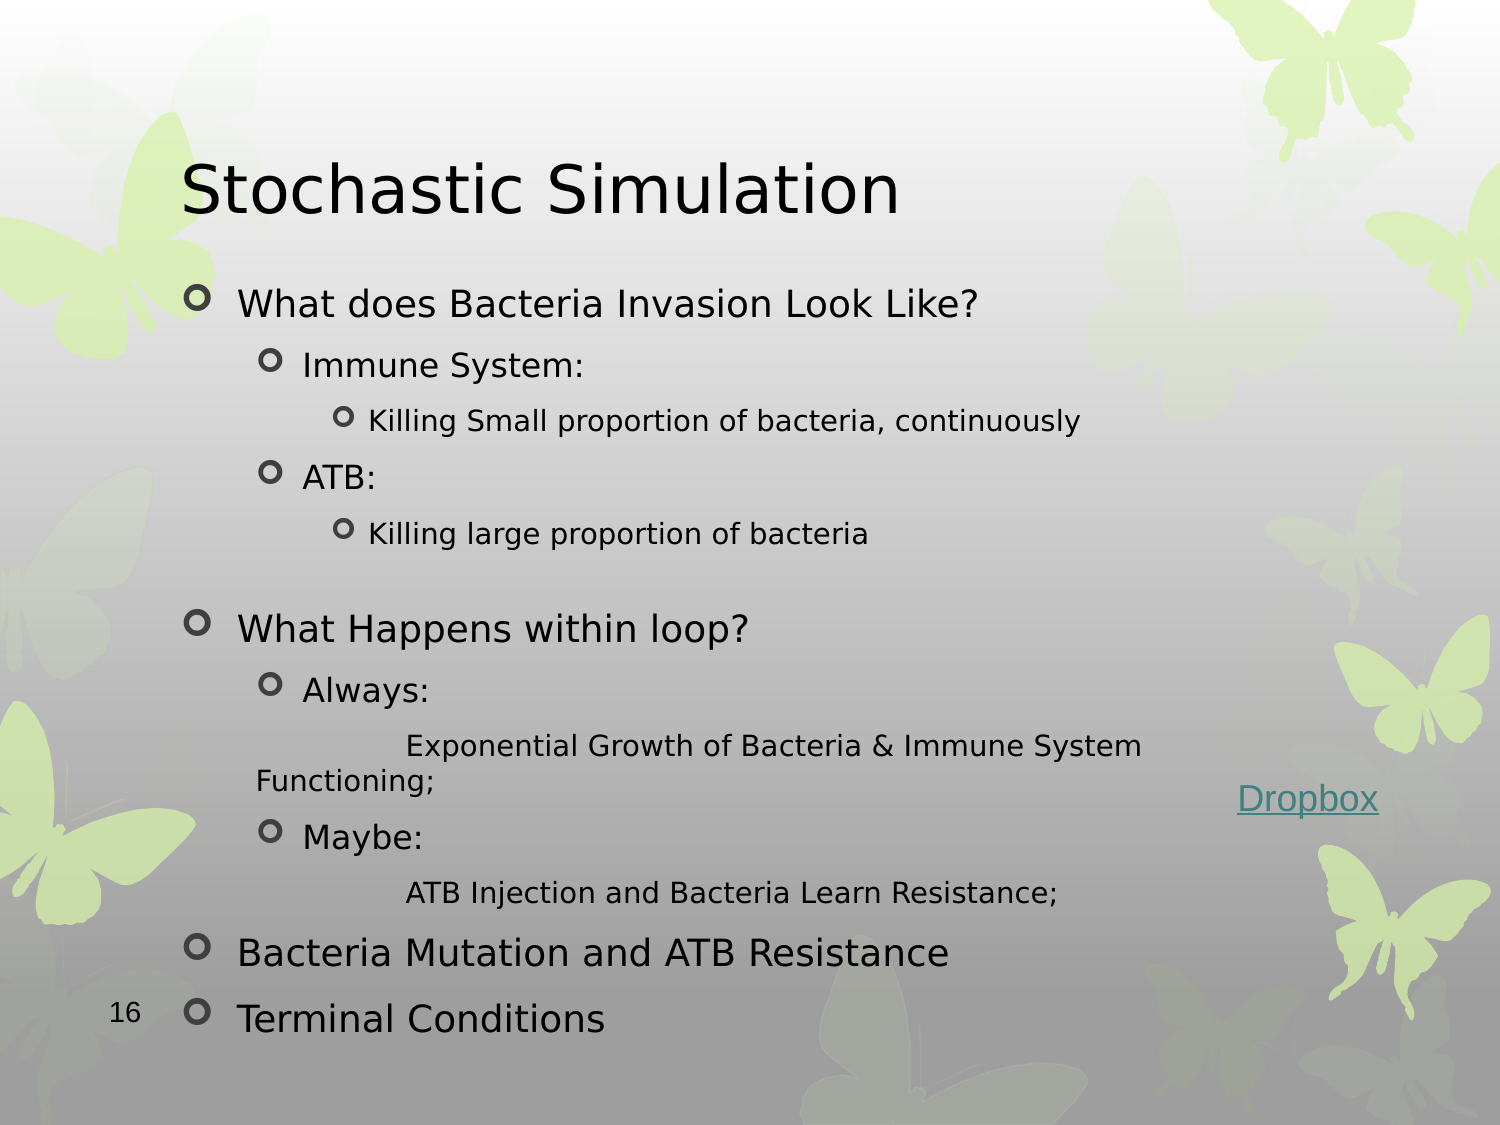

# Stochastic Simulation
What does Bacteria Invasion Look Like?
Immune System:
Killing Small proportion of bacteria, continuously
ATB:
Killing large proportion of bacteria

What Happens within loop?
Always:
	Exponential Growth of Bacteria & Immune System Functioning;
Maybe:
	ATB Injection and Bacteria Learn Resistance;
Bacteria Mutation and ATB Resistance
Terminal Conditions
Dropbox
16